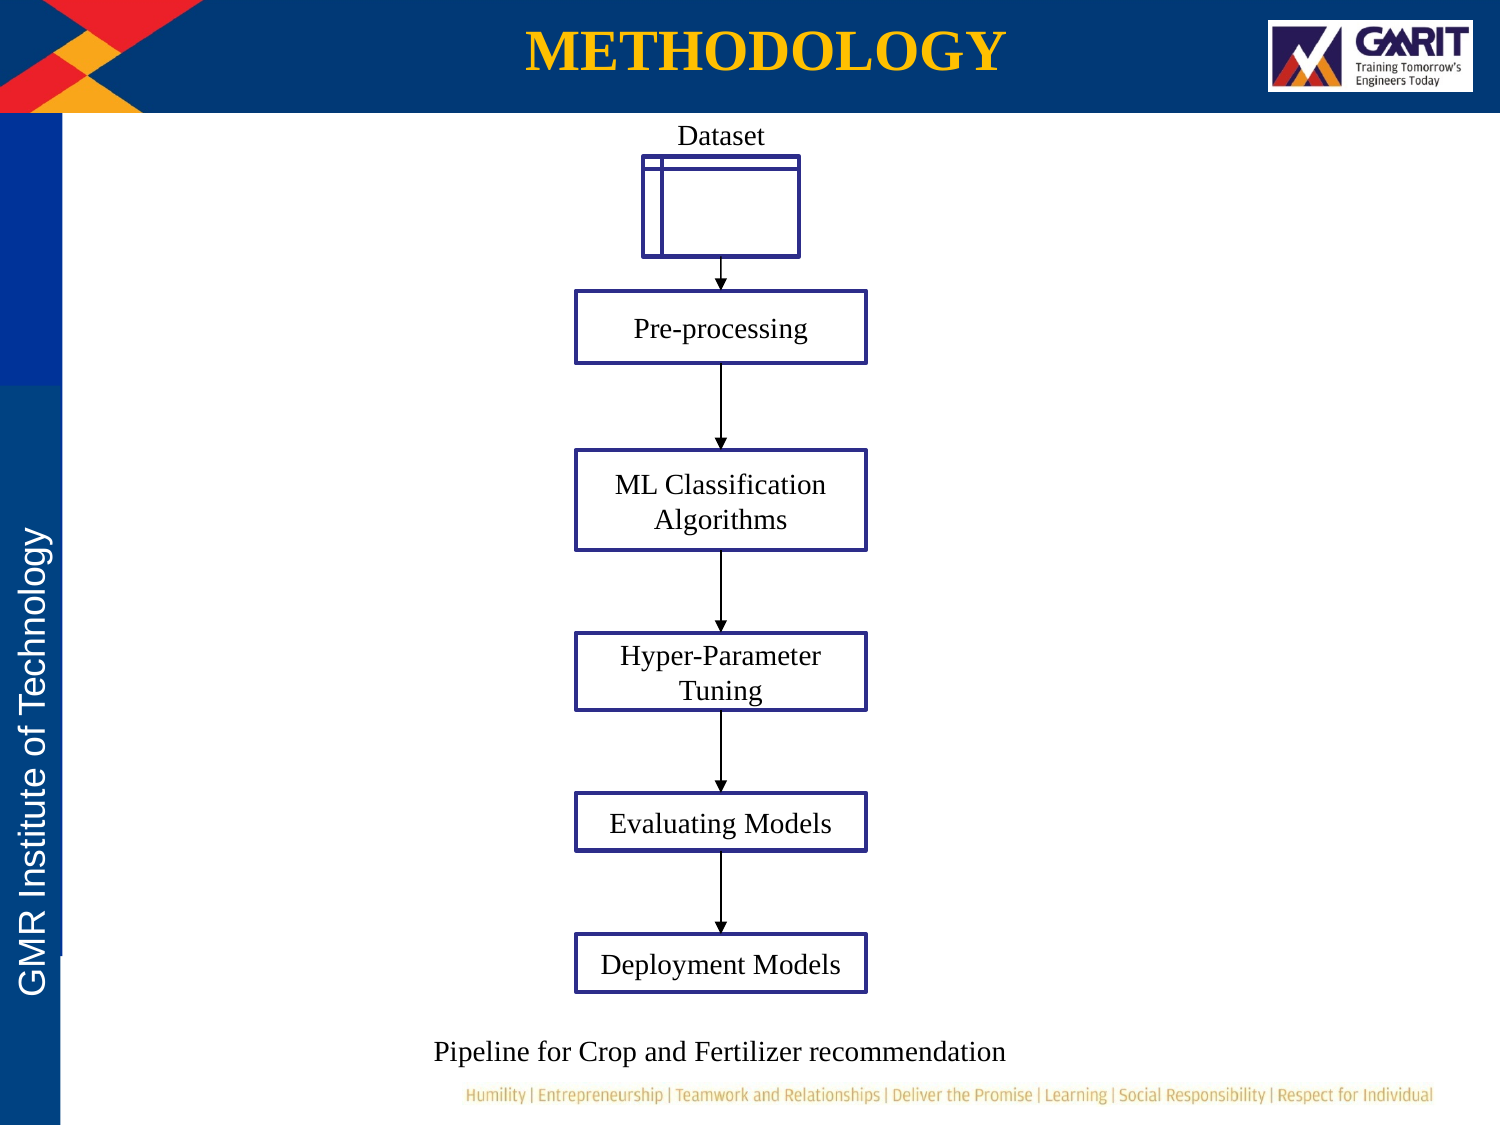

METHODOLOGY
Dataset

Pre-processing
ML Classification Algorithms
Hyper-Parameter Tuning
Evaluating Models
Deployment Models
Pipeline for Crop and Fertilizer recommendation